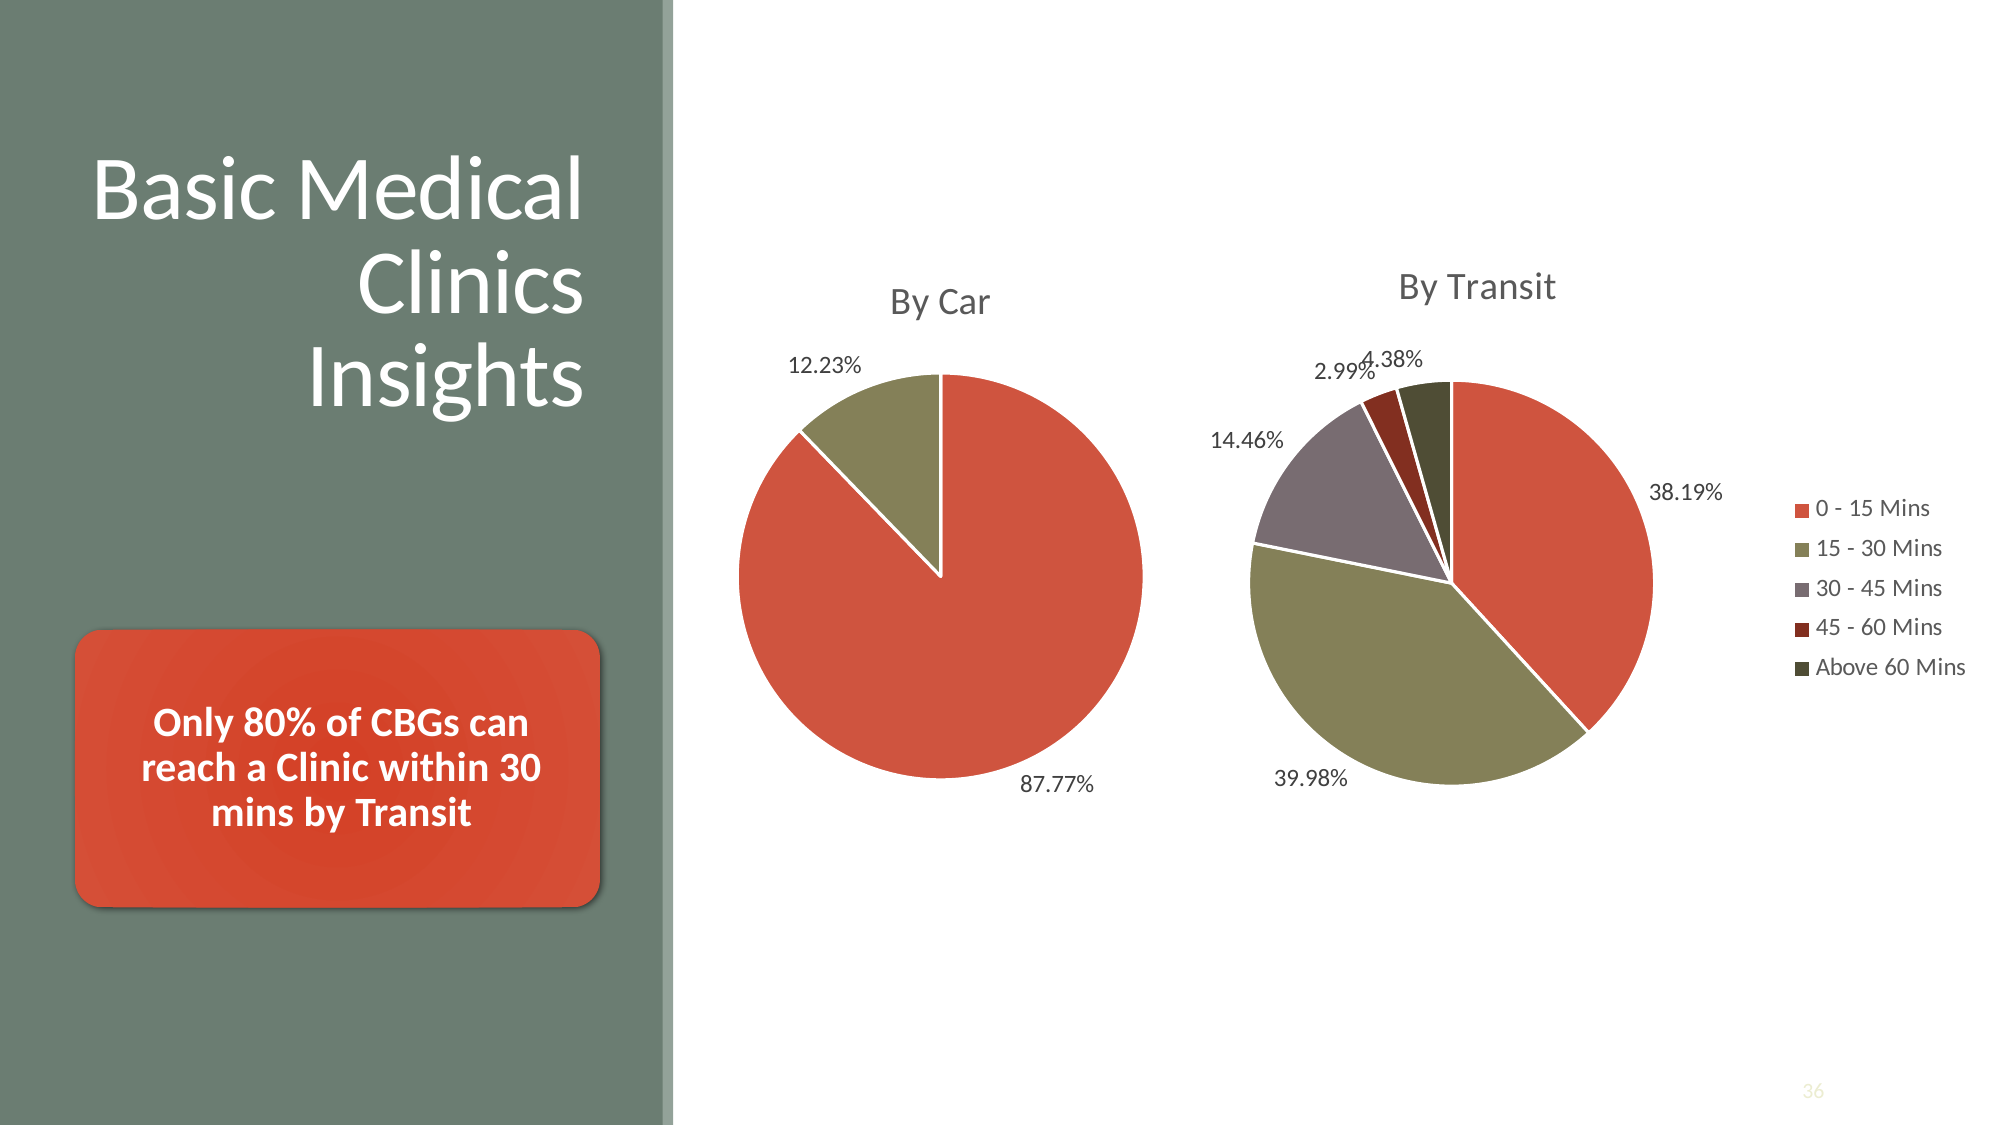

# Basic Medical Clinics Insights

### Chart:

| Category | By Car |
|---|---|
| 0 - 15 Mins | 0.8777 |
| 15 - 30 Mins | 0.1223 |
| 30 - 45 Mins | 0.0 |
| 45 - 60 Mins | 0.0 |

### Chart:

| Category | By Transit |
|---|---|
| 0 - 15 Mins | 0.3819 |
| 15 - 30 Mins | 0.3998 |
| 30 - 45 Mins | 0.1446 |
| 45 - 60 Mins | 0.0299 |
| Above 60 Mins | 0.0438 |
Only 80% of CBGs can reach a Clinic within 30 mins by Transit
36